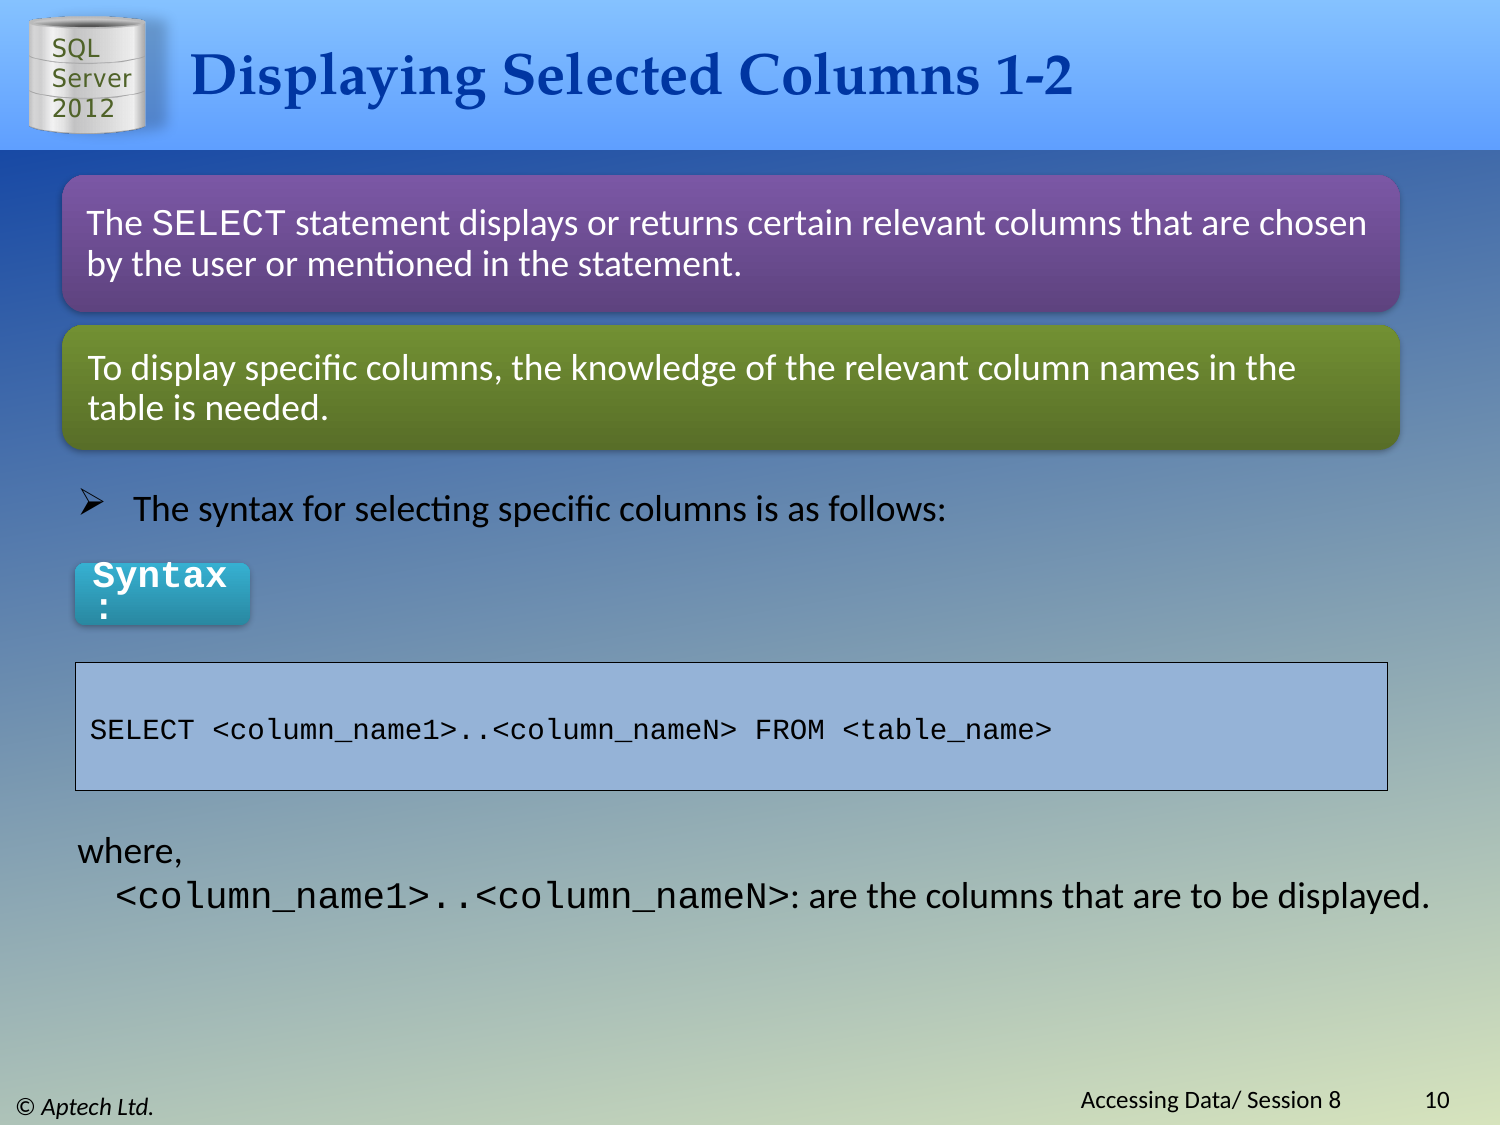

# Displaying Selected Columns 1-2

The SELECT statement displays or returns certain relevant columns that are chosen by the user or mentioned in the statement.

To display specific columns, the knowledge of the relevant column names in the table is needed.
The syntax for selecting specific columns is as follows:
Syntax:

SELECT <column_name1>..<column_nameN> FROM <table_name>

where,
<column_name1>..<column_nameN>: are the columns that are to be displayed.
Accessing Data/ Session 8
10